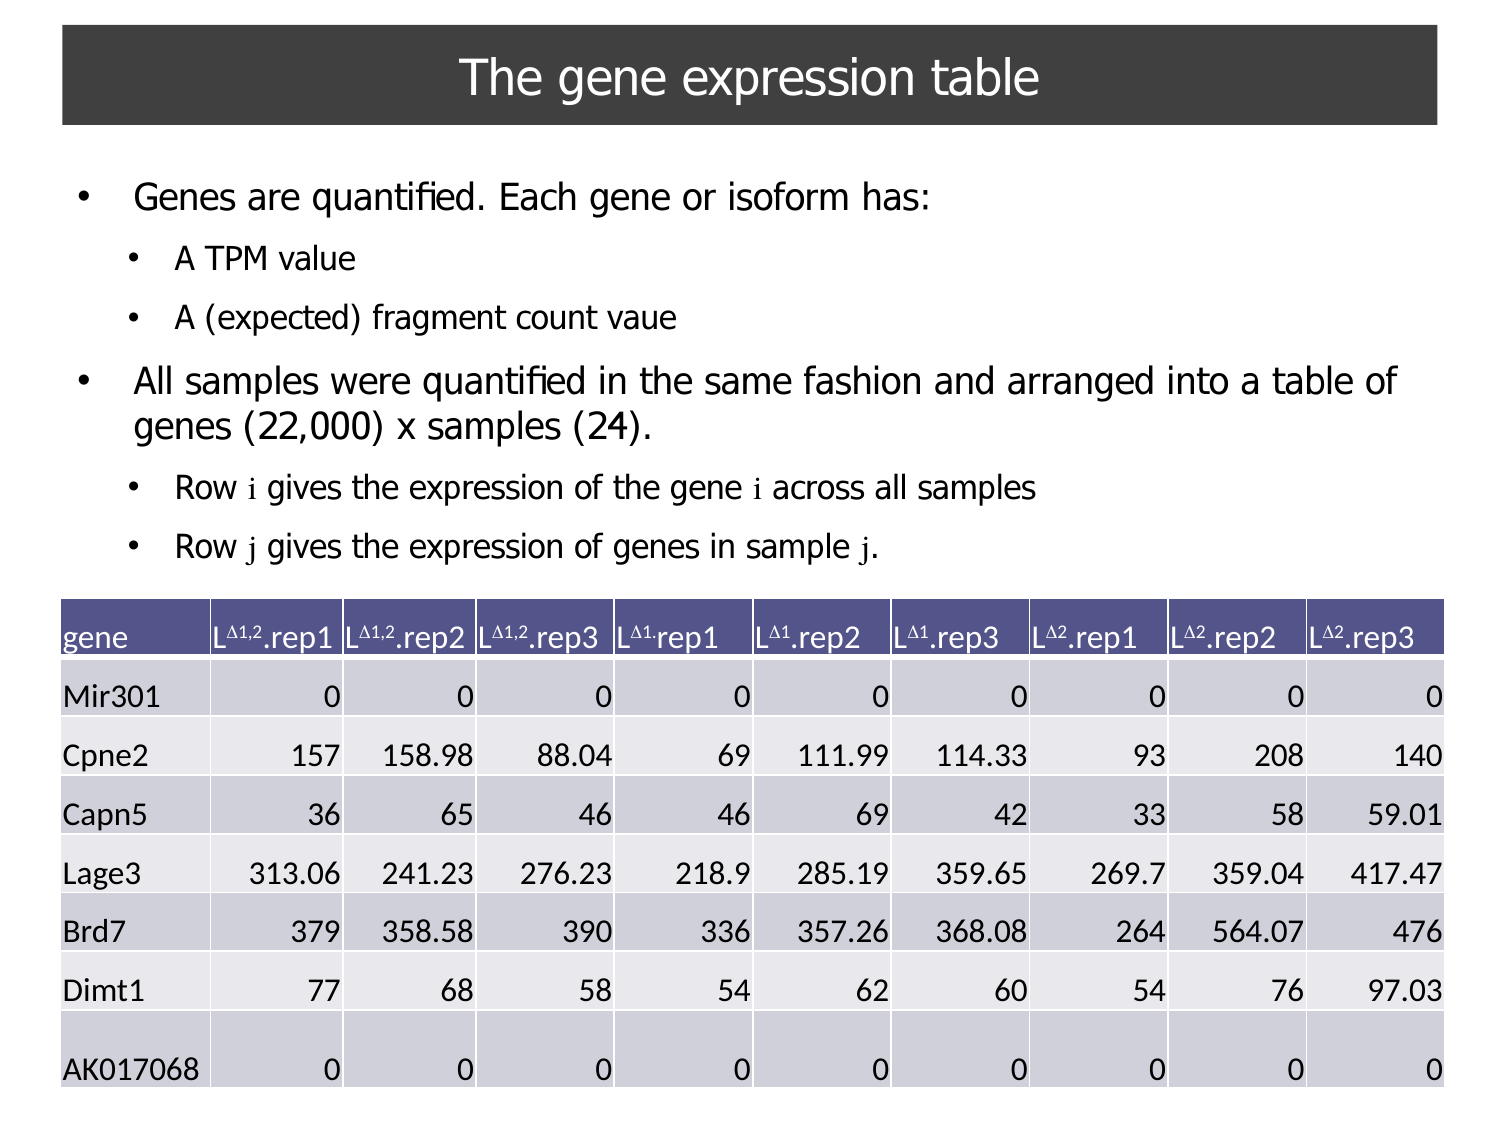

# The gene expression table
Genes are quantified. Each gene or isoform has:
A TPM value
A (expected) fragment count vaue
All samples were quantified in the same fashion and arranged into a table of genes (22,000) x samples (24).
Row i gives the expression of the gene i across all samples
Row j gives the expression of genes in sample j.

| gene | LΔ1,2.rep1 | LΔ1,2.rep2 | LΔ1,2.rep3 | LΔ1.rep1 | LΔ1.rep2 | LΔ1.rep3 | LΔ2.rep1 | LΔ2.rep2 | LΔ2.rep3 |
| --- | --- | --- | --- | --- | --- | --- | --- | --- | --- |
| Mir301 | 0 | 0 | 0 | 0 | 0 | 0 | 0 | 0 | 0 |
| Cpne2 | 157 | 158.98 | 88.04 | 69 | 111.99 | 114.33 | 93 | 208 | 140 |
| Capn5 | 36 | 65 | 46 | 46 | 69 | 42 | 33 | 58 | 59.01 |
| Lage3 | 313.06 | 241.23 | 276.23 | 218.9 | 285.19 | 359.65 | 269.7 | 359.04 | 417.47 |
| Brd7 | 379 | 358.58 | 390 | 336 | 357.26 | 368.08 | 264 | 564.07 | 476 |
| Dimt1 | 77 | 68 | 58 | 54 | 62 | 60 | 54 | 76 | 97.03 |
| AK017068 | 0 | 0 | 0 | 0 | 0 | 0 | 0 | 0 | 0 |